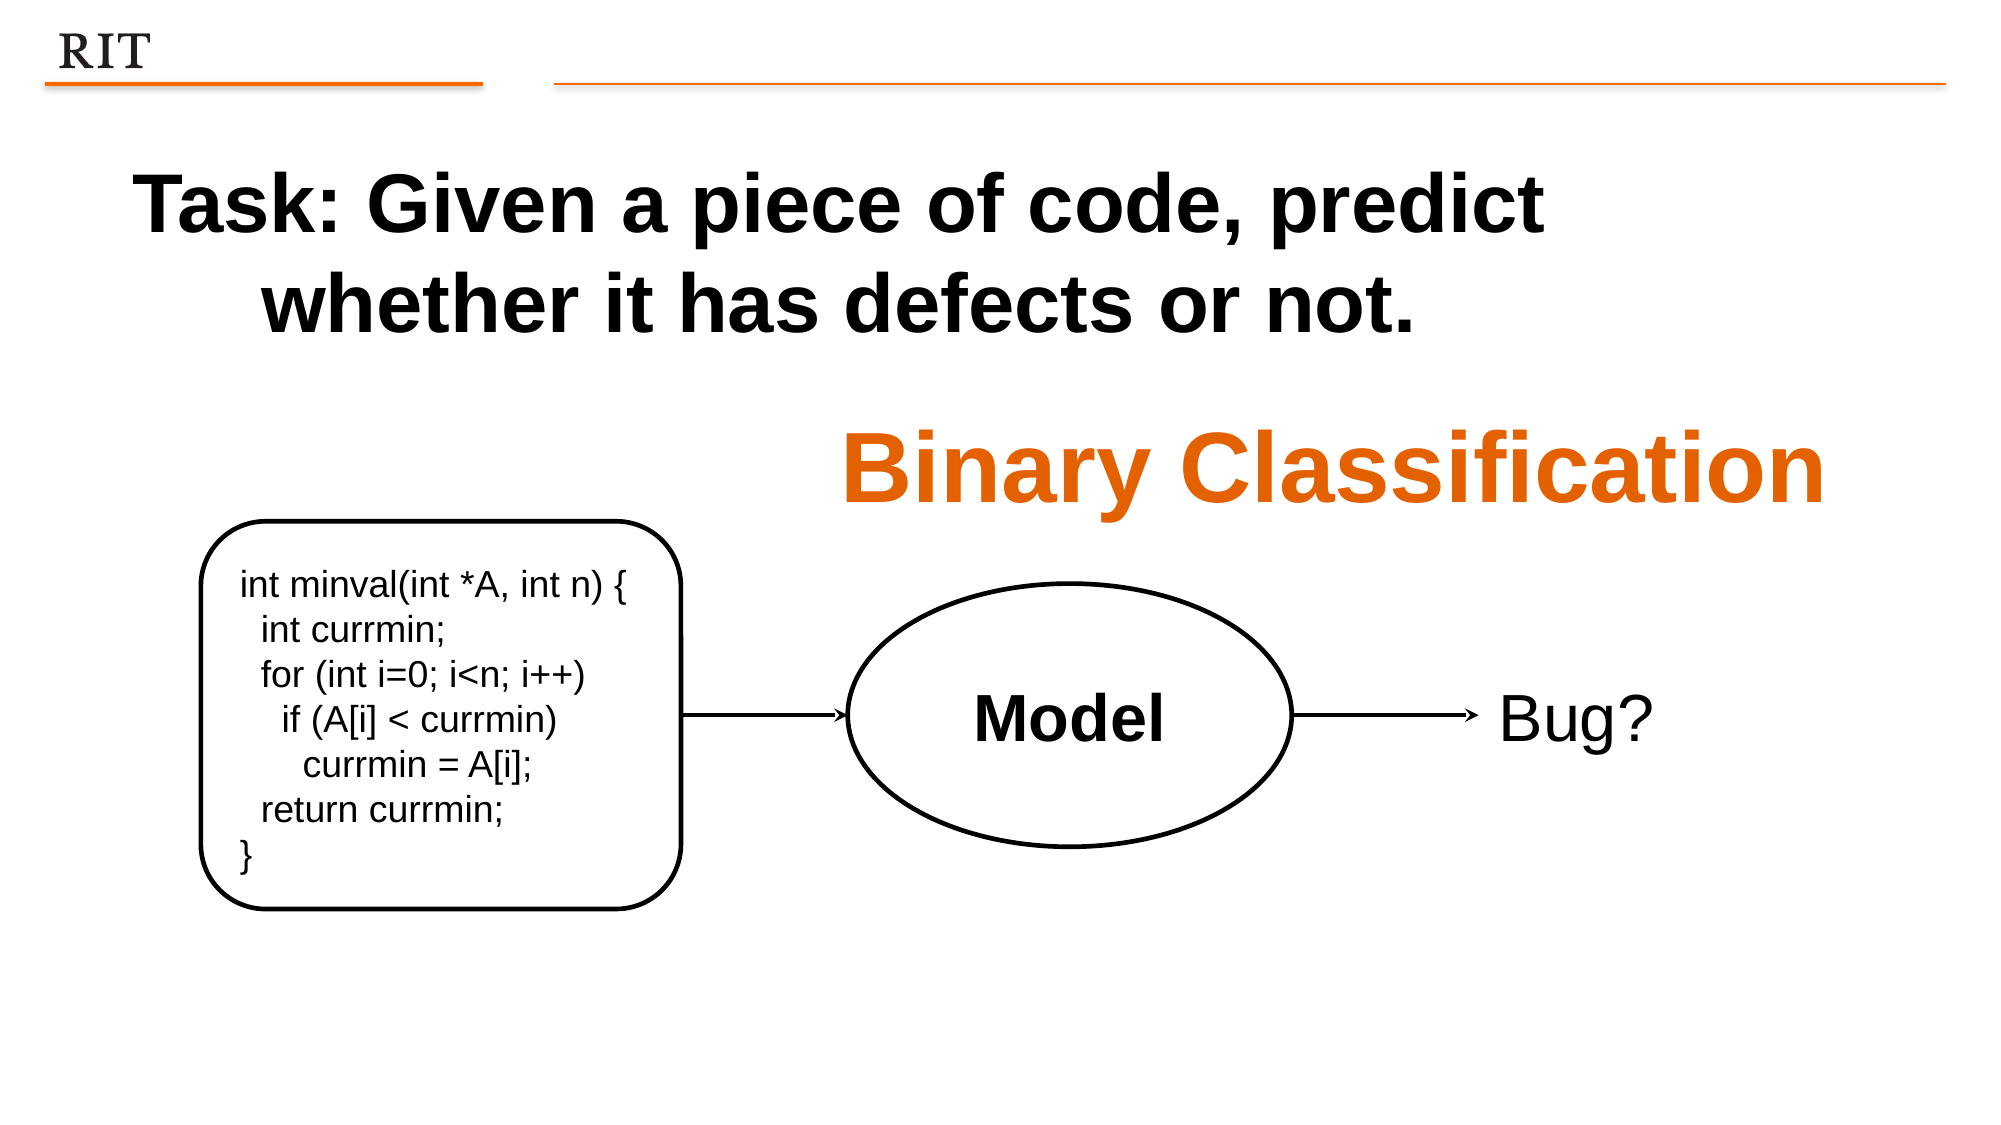

Task: Given a piece of code, predict whether it has defects or not.
Binary Classification
int minval(int *A, int n) {
  int currmin;
  for (int i=0; i<n; i++)
    if (A[i] < currmin)
      currmin = A[i];
  return currmin;
}

Model
Bug?